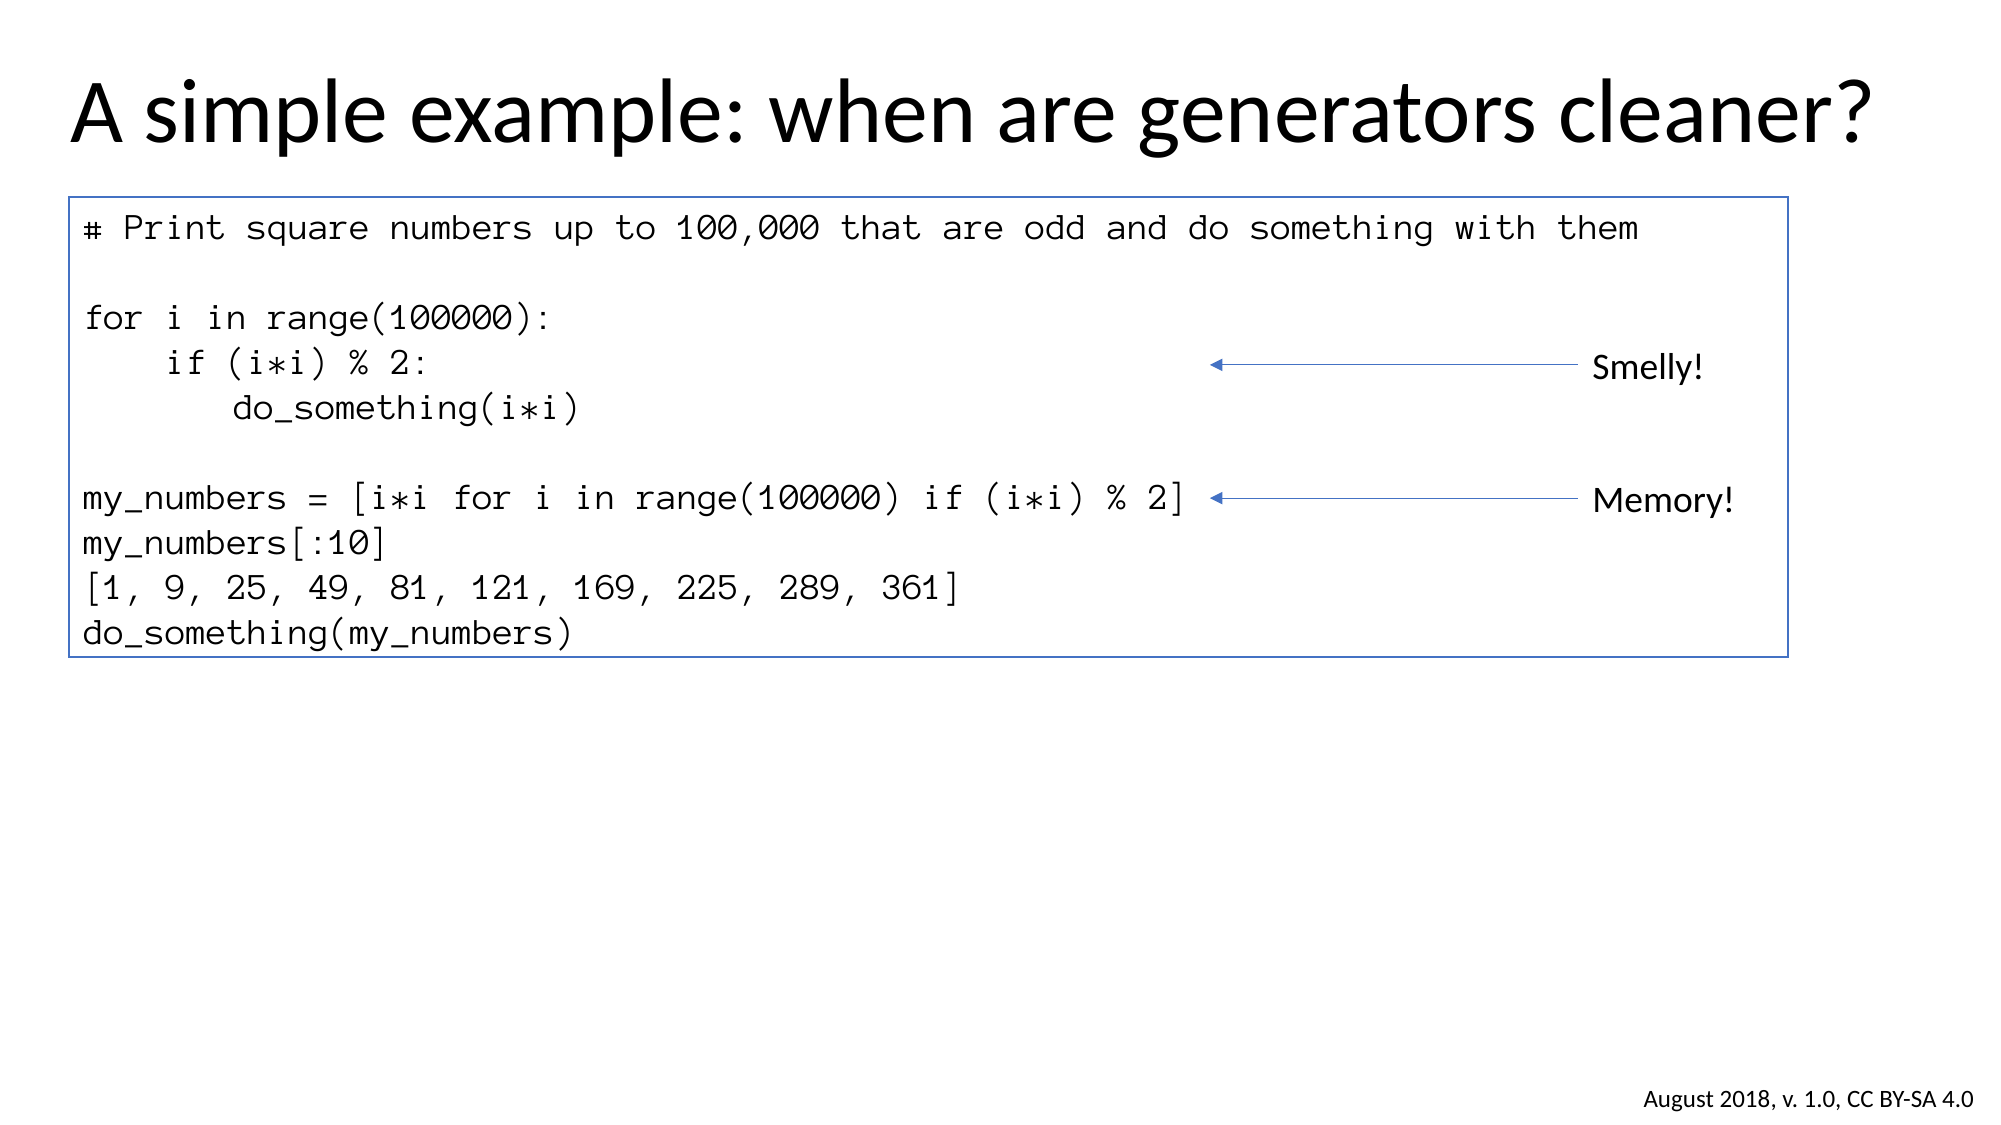

# A simple example: when are generators cleaner?

# Print square numbers up to 100,000 that are odd and do something with them

for i in range(100000):
    if (i*i) % 2:
	do_something(i*i)

my_numbers = [i*i for i in range(100000) if (i*i) % 2]
my_numbers[:10]
[1, 9, 25, 49, 81, 121, 169, 225, 289, 361]
do_something(my_numbers)

Smelly!
Memory!
August 2018, v. 1.0, CC BY-SA 4.0